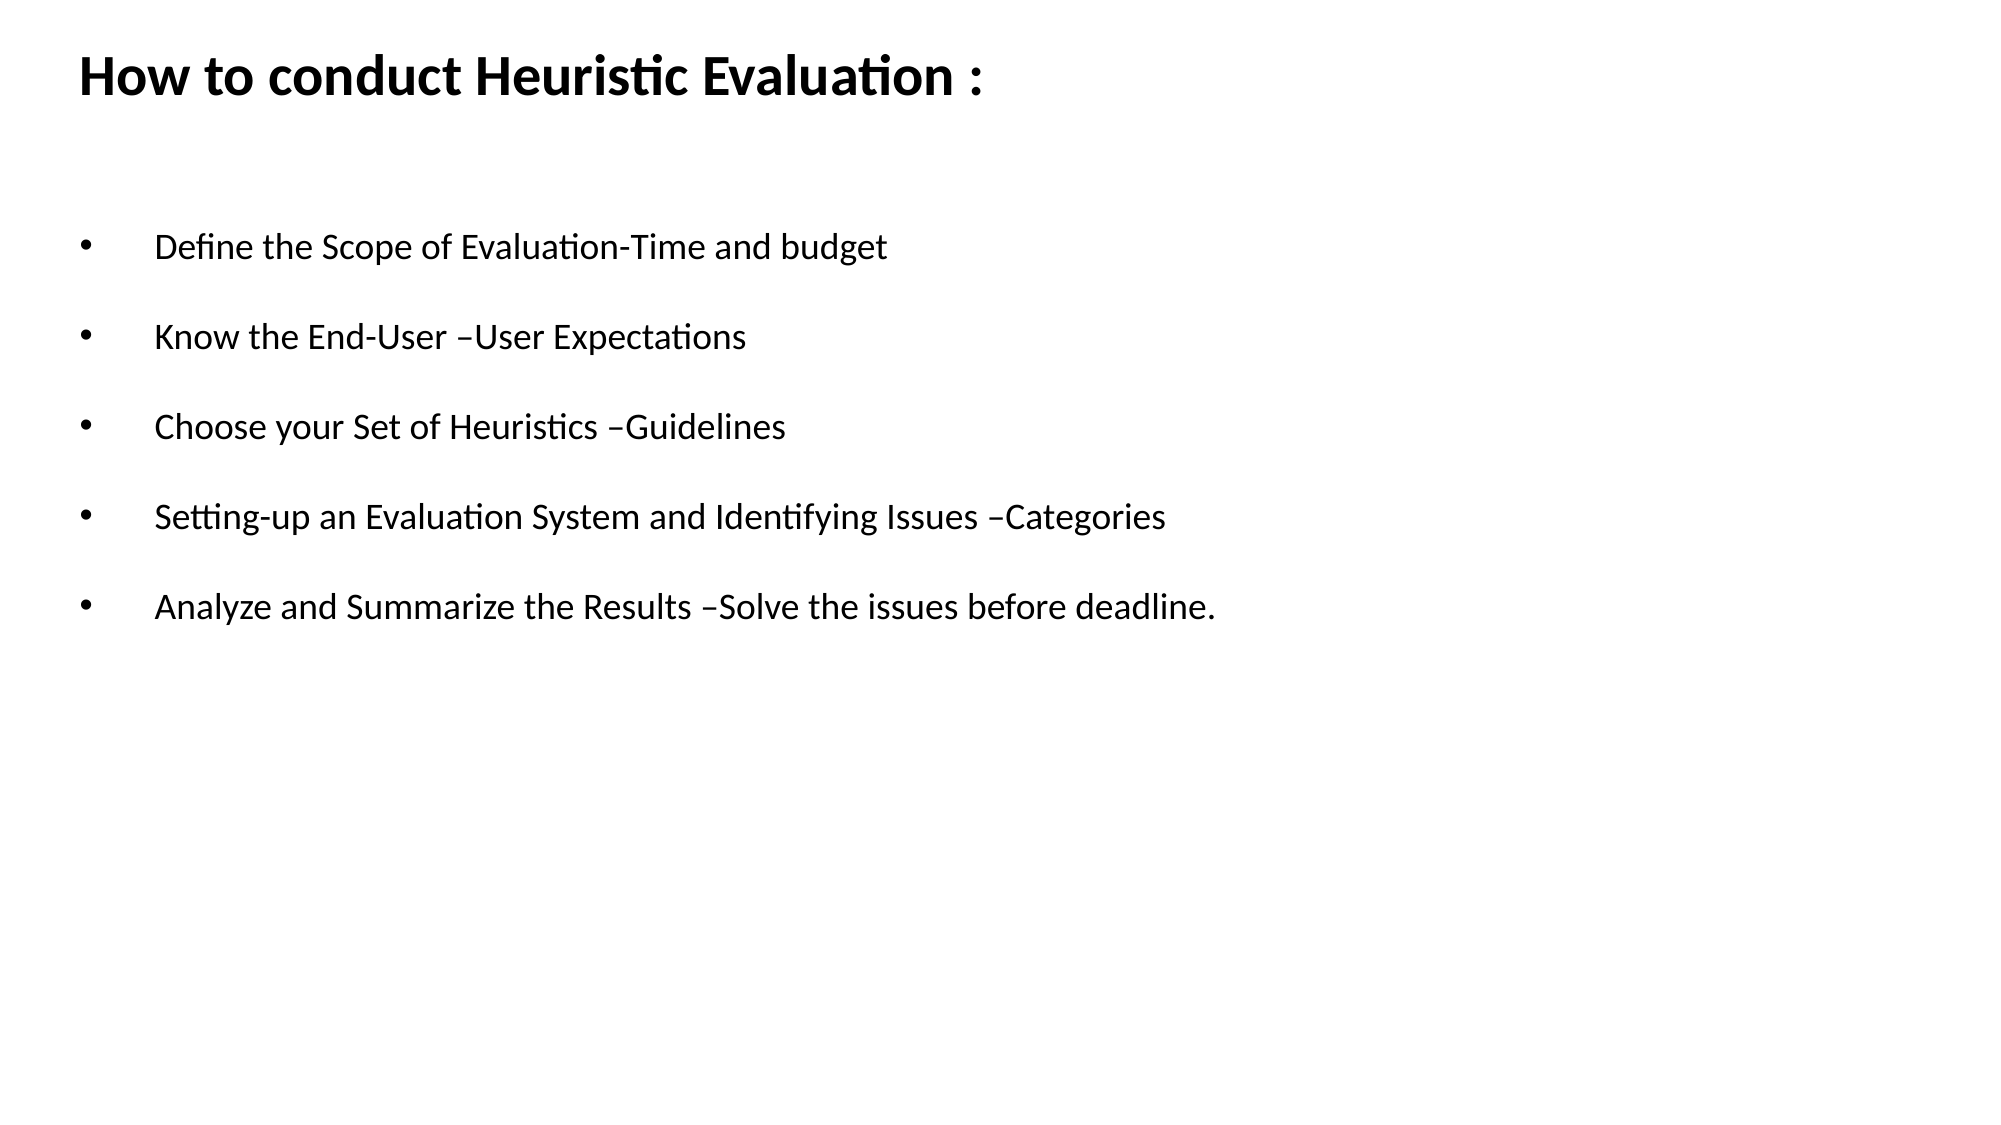

How to conduct Heuristic Evaluation :

Define the Scope of Evaluation-Time and budget
Know the End-User –User Expectations
Choose your Set of Heuristics –Guidelines
Setting-up an Evaluation System and Identifying Issues –Categories
Analyze and Summarize the Results –Solve the issues before deadline.